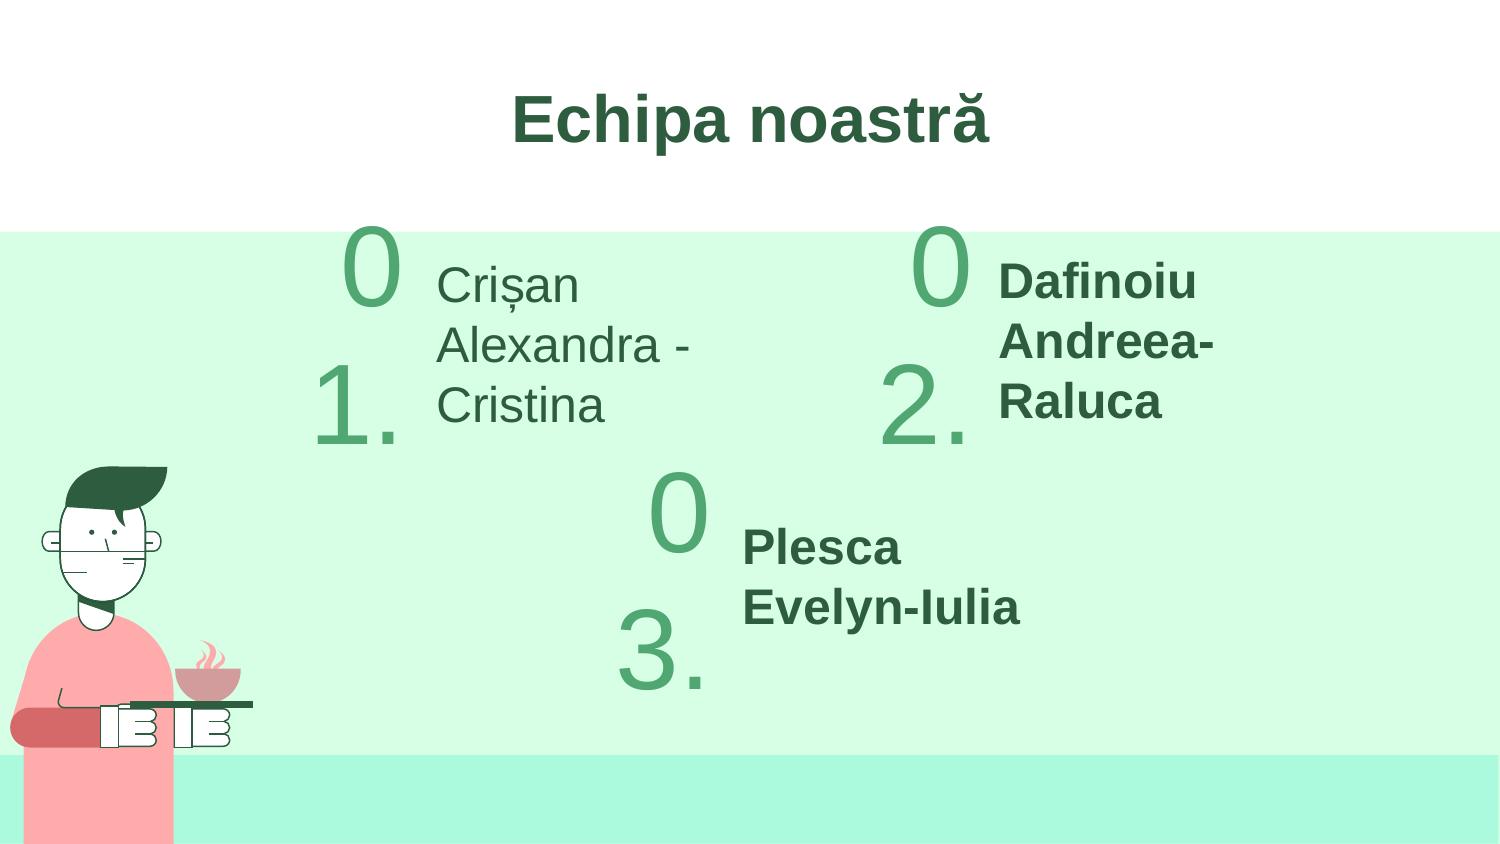

# Echipa noastră
01.
02.
Crișan Alexandra - Cristina
Dafinoiu Andreea-Raluca

03.
Plesca Evelyn-Iulia